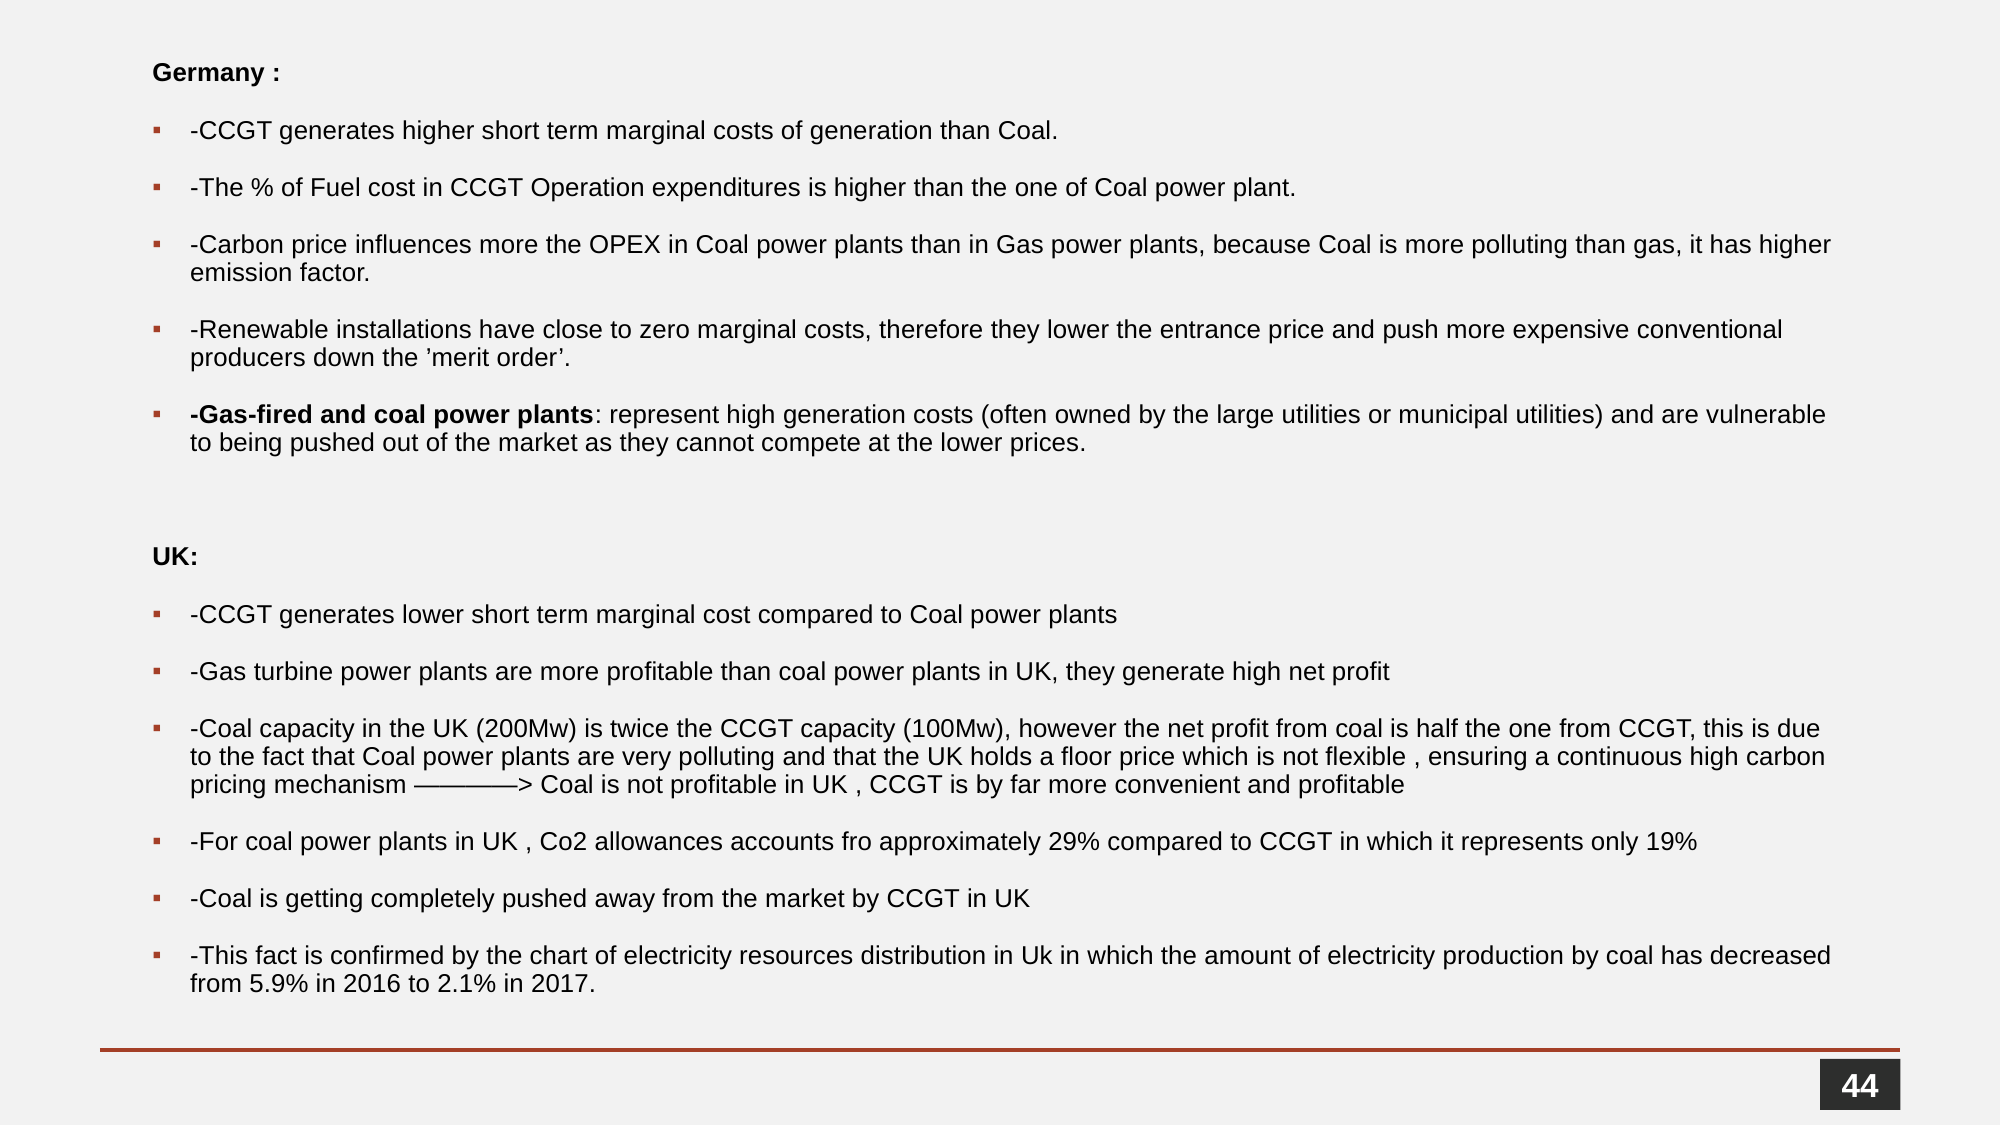

Germany :
-CCGT generates higher short term marginal costs of generation than Coal.
-The % of Fuel cost in CCGT Operation expenditures is higher than the one of Coal power plant.
-Carbon price influences more the OPEX in Coal power plants than in Gas power plants, because Coal is more polluting than gas, it has higher emission factor.
-Renewable installations have close to zero marginal costs, therefore they lower the entrance price and push more expensive conventional producers down the ’merit order’.
-Gas-fired and coal power plants: represent high generation costs (often owned by the large utilities or municipal utilities) and are vulnerable to being pushed out of the market as they cannot compete at the lower prices.

UK:
-CCGT generates lower short term marginal cost compared to Coal power plants
-Gas turbine power plants are more profitable than coal power plants in UK, they generate high net profit
-Coal capacity in the UK (200Mw) is twice the CCGT capacity (100Mw), however the net profit from coal is half the one from CCGT, this is due to the fact that Coal power plants are very polluting and that the UK holds a floor price which is not flexible , ensuring a continuous high carbon pricing mechanism ————> Coal is not profitable in UK , CCGT is by far more convenient and profitable
-For coal power plants in UK , Co2 allowances accounts fro approximately 29% compared to CCGT in which it represents only 19%
-Coal is getting completely pushed away from the market by CCGT in UK
-This fact is confirmed by the chart of electricity resources distribution in Uk in which the amount of electricity production by coal has decreased from 5.9% in 2016 to 2.1% in 2017.
44